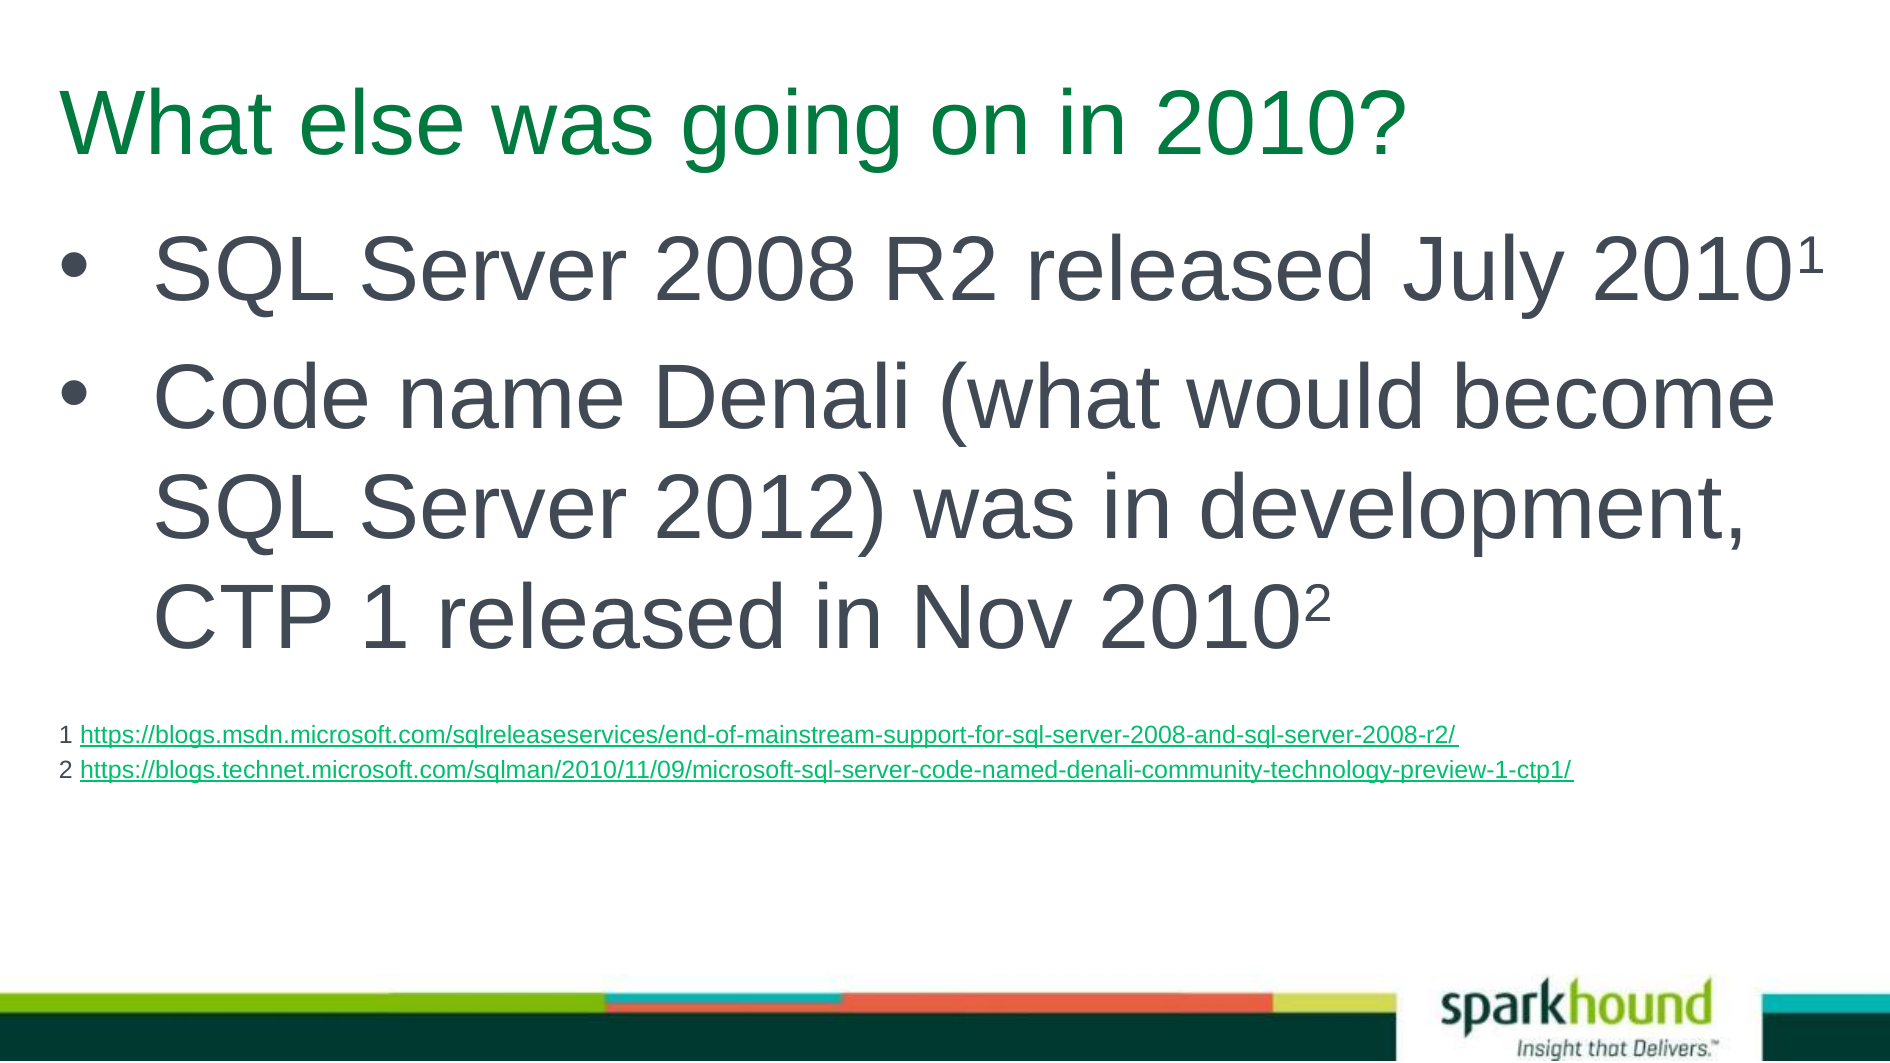

# What else was going on in 2010?
SQL Server 2008 R2 released July 20101
Code name Denali (what would become SQL Server 2012) was in development, CTP 1 released in Nov 20102

1 https://blogs.msdn.microsoft.com/sqlreleaseservices/end-of-mainstream-support-for-sql-server-2008-and-sql-server-2008-r2/
2 https://blogs.technet.microsoft.com/sqlman/2010/11/09/microsoft-sql-server-code-named-denali-community-technology-preview-1-ctp1/